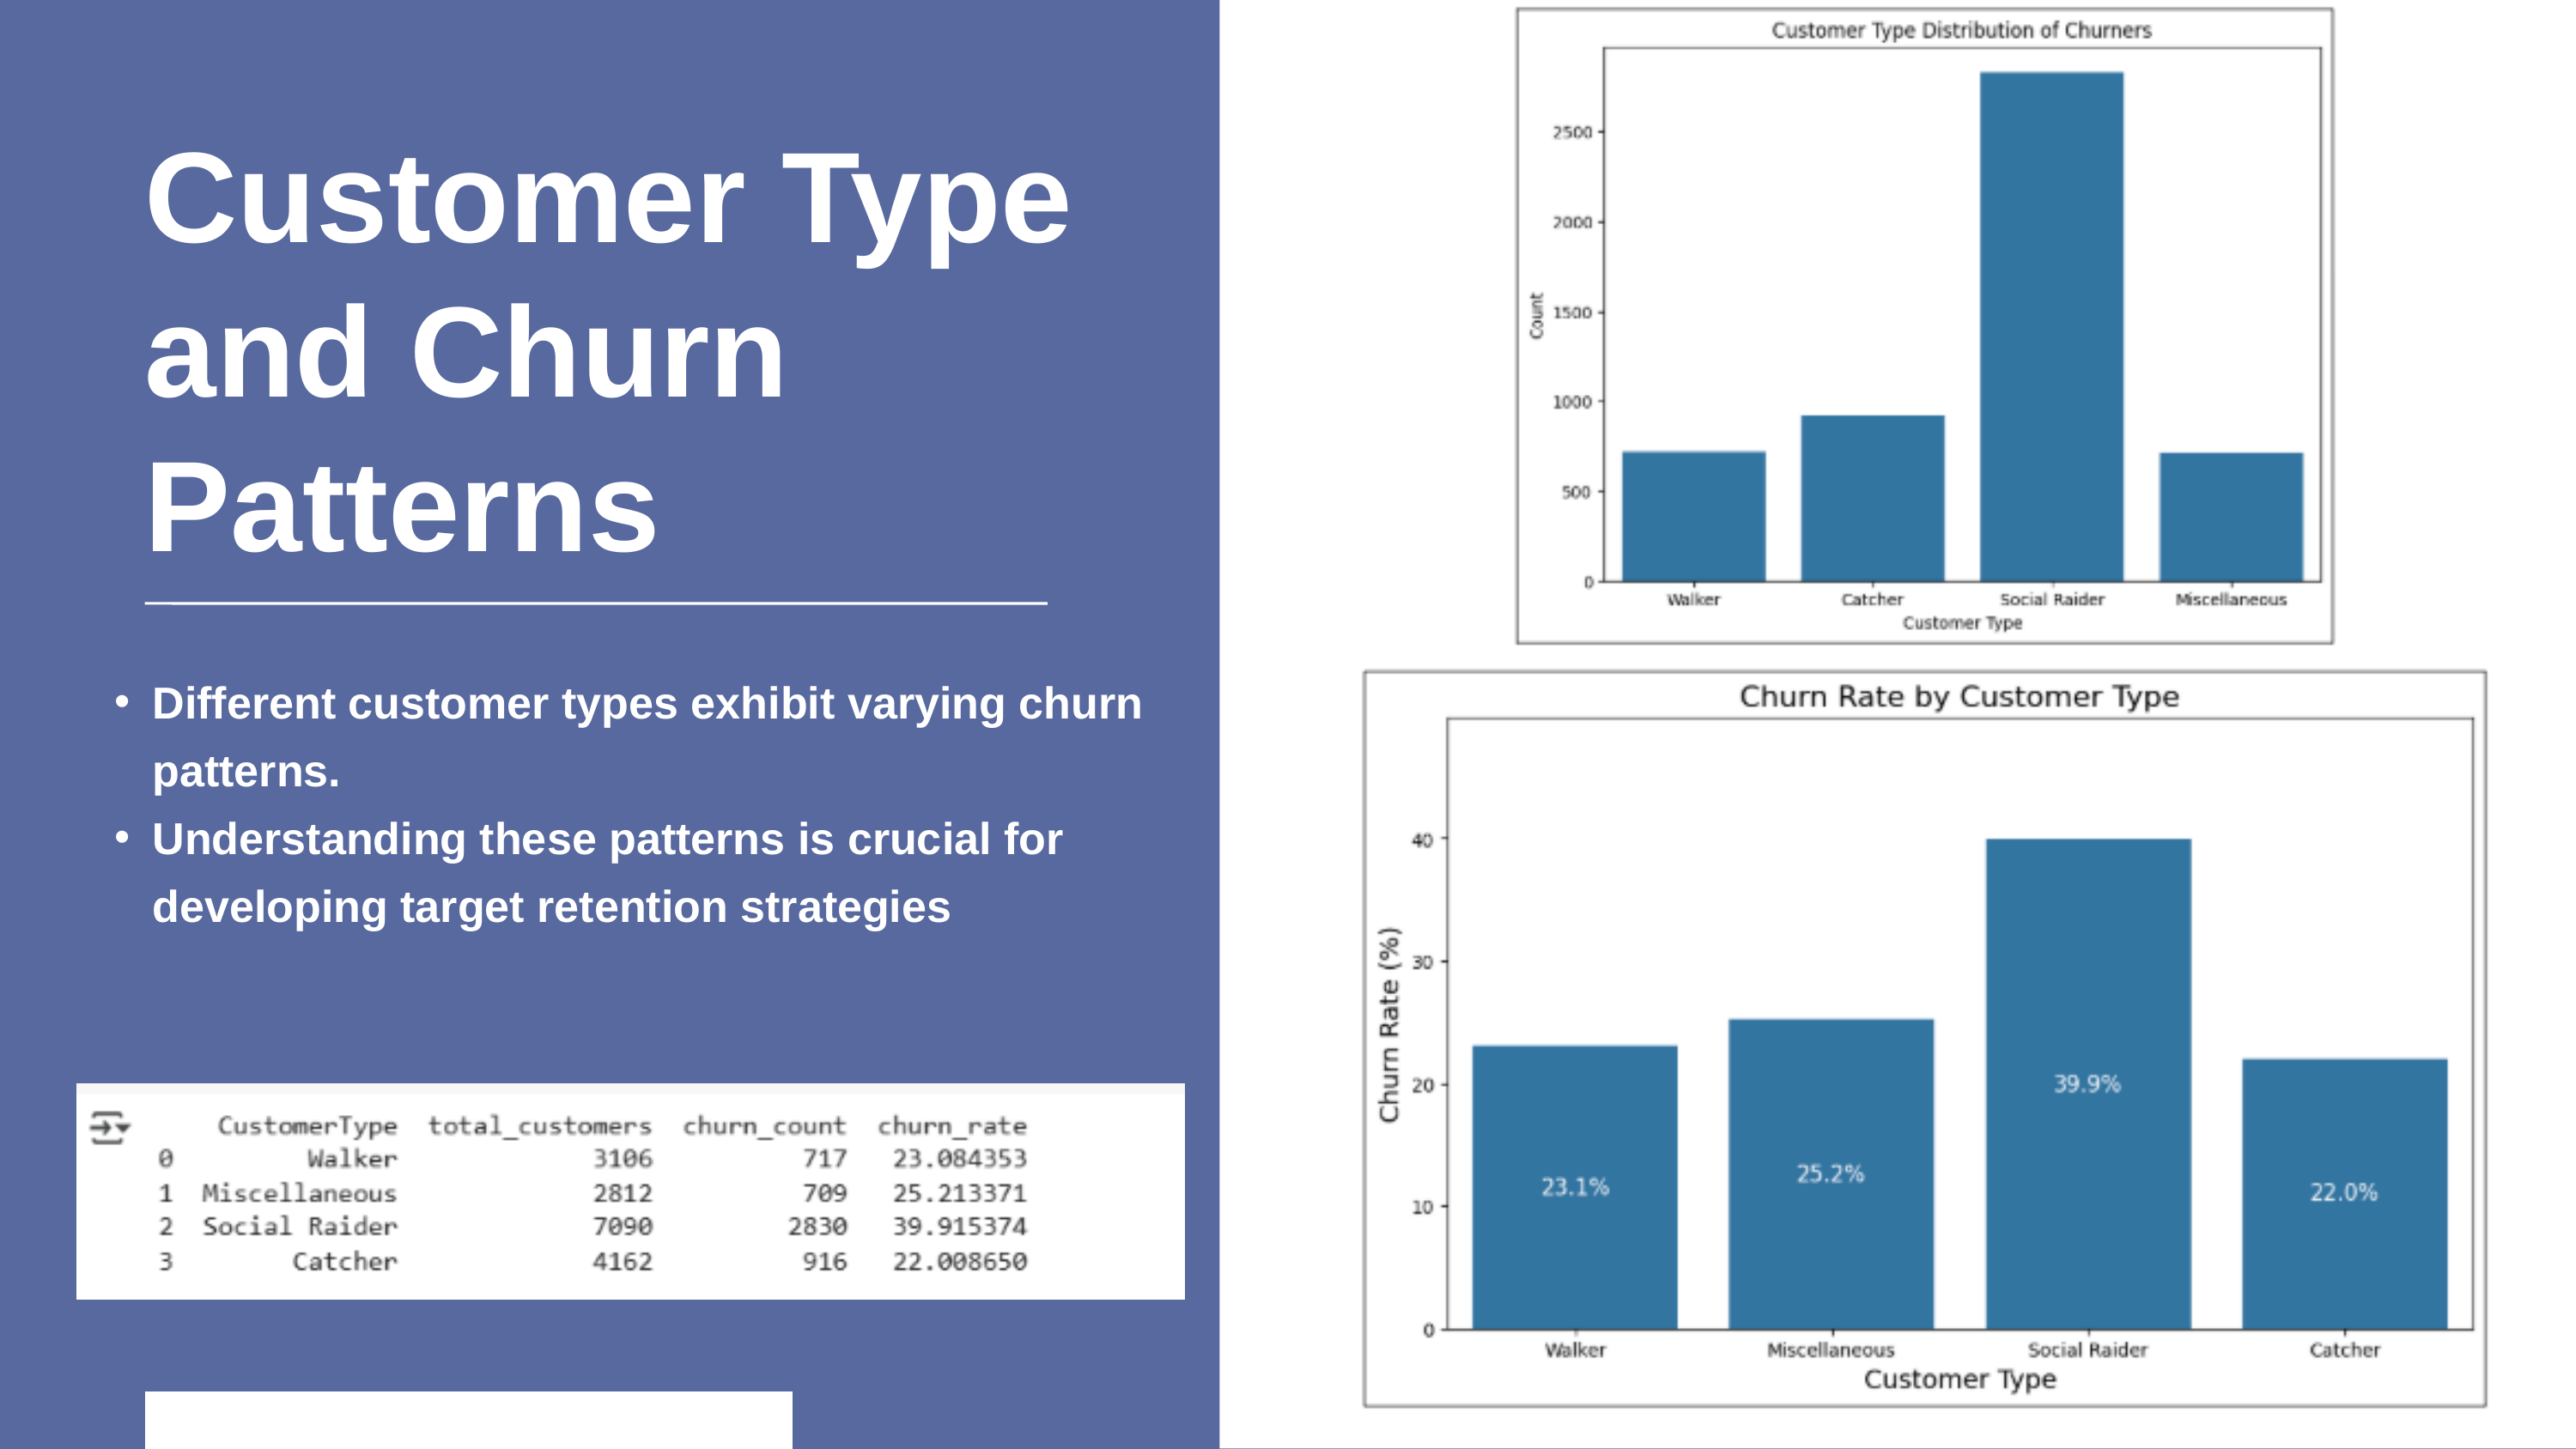

Customer Type and Churn Patterns

Different customer types exhibit varying churn patterns.
Understanding these patterns is crucial for developing target retention strategies